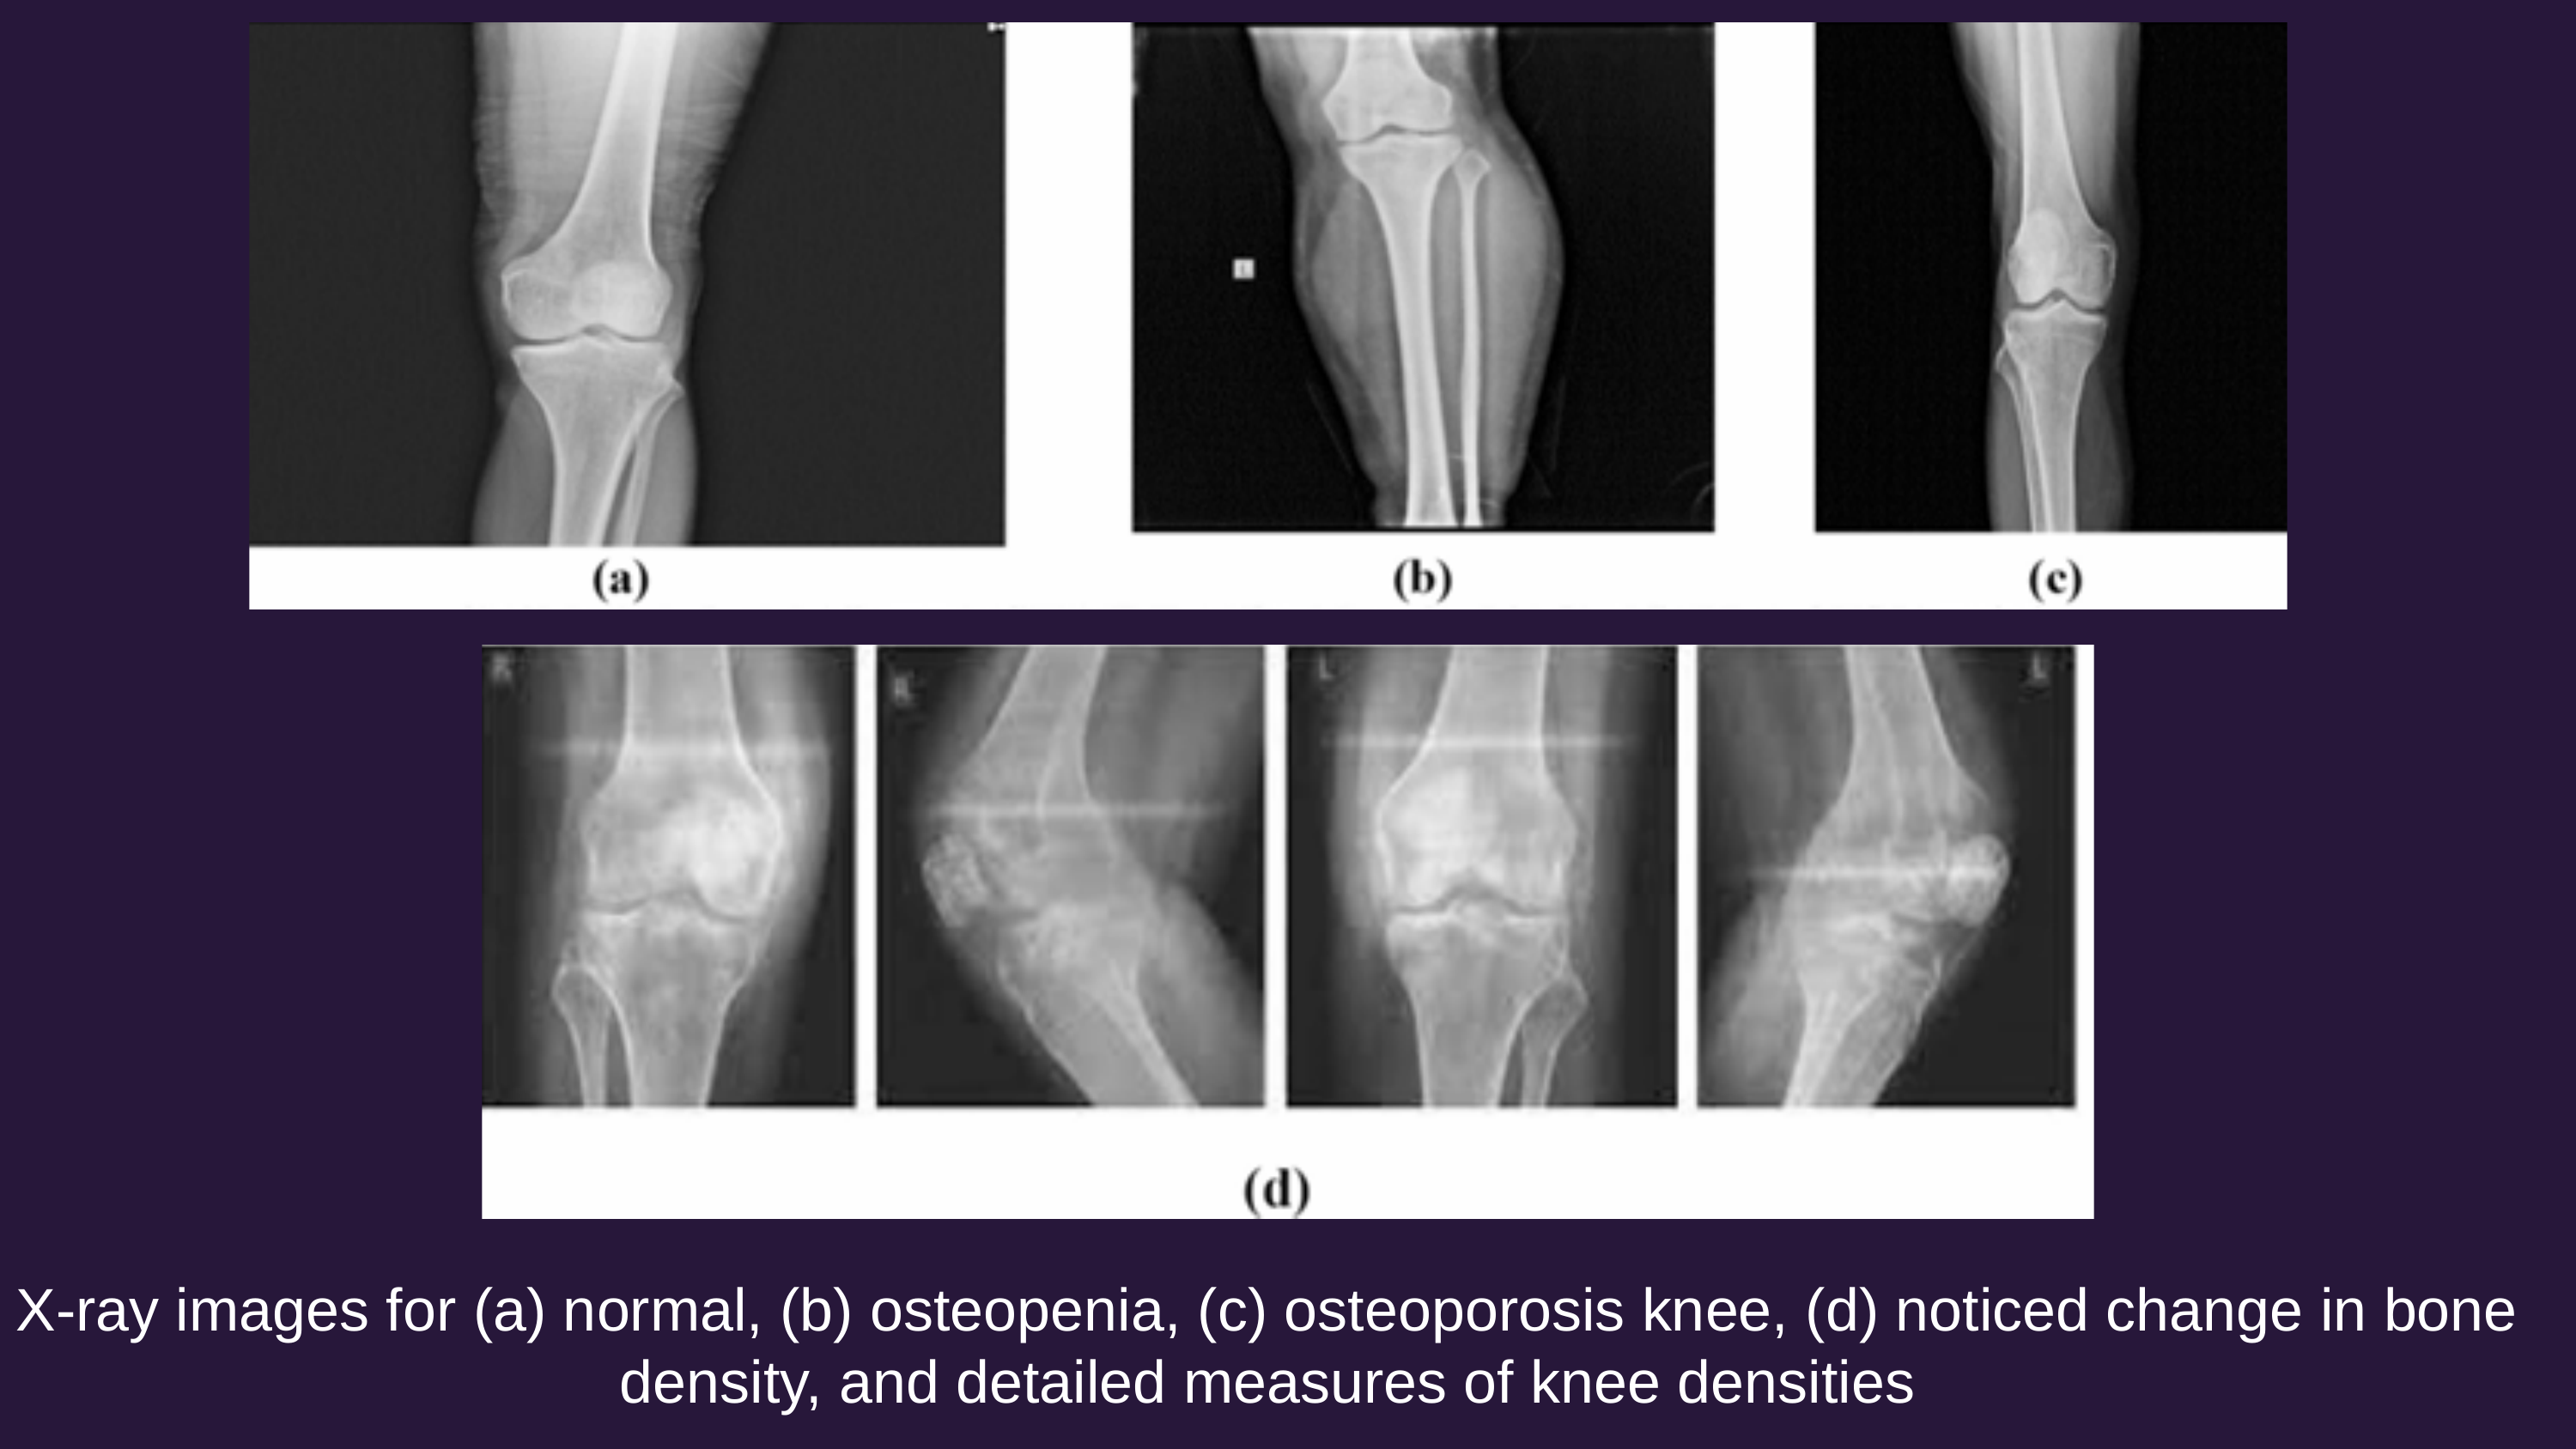

X-ray images for (a) normal, (b) osteopenia, (c) osteoporosis knee, (d) noticed change in bone density, and detailed measures of knee densities